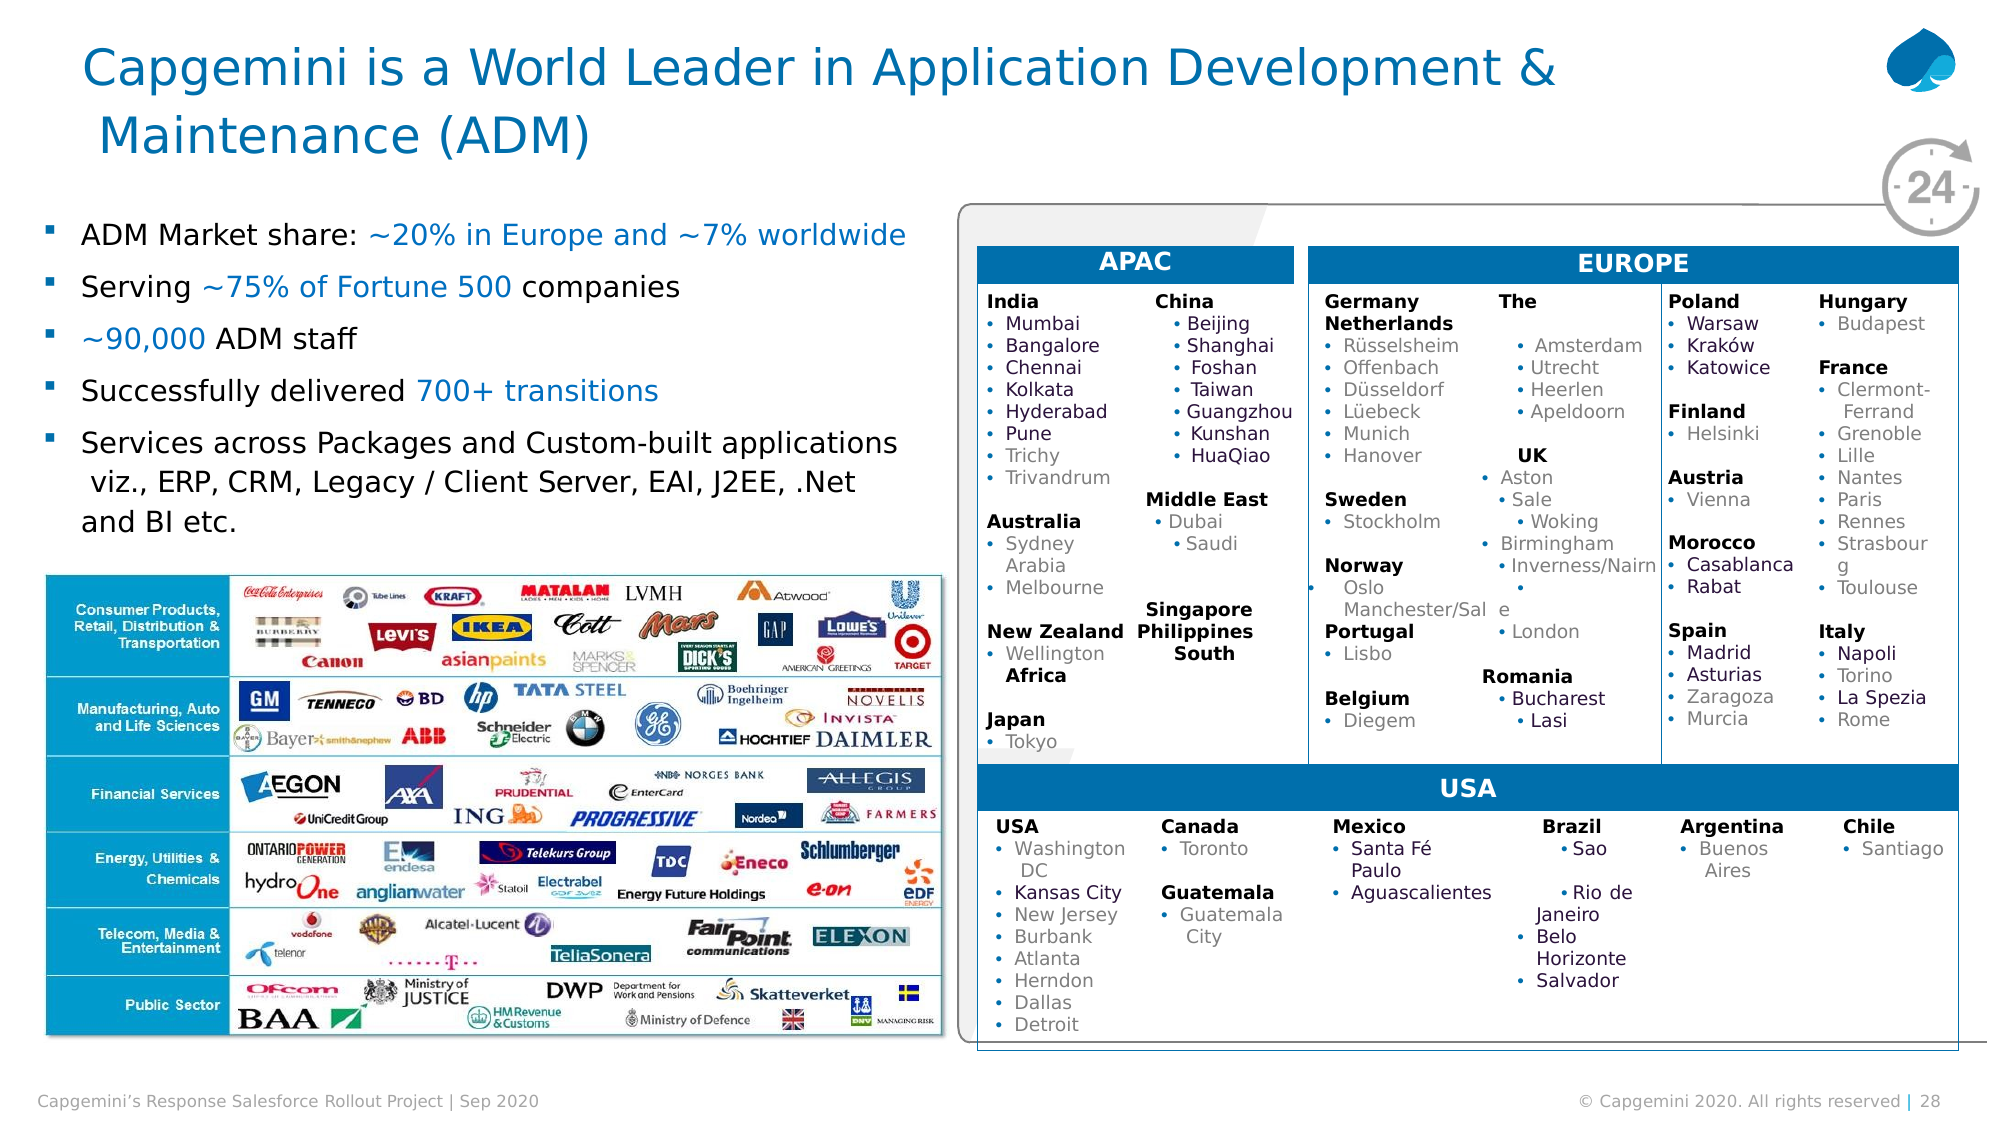

# Capgemini is a World Leader in Application Development &  Maintenance (ADM)

ADM Market share: ~20% in Europe and ~7% worldwide
Serving ~75% of Fortune 500 companies
~90,000 ADM staff
Successfully delivered 700+ transitions
Services across Packages and Custom-built applications  viz., ERP, CRM, Legacy / Client Server, EAI, J2EE, .Net  and BI etc.

| APAC |  |  | EUROPE |  |  |
| --- | --- | --- | --- | --- | --- |
| India China Mumbai • Beijing Bangalore • Shanghai Chennai • Foshan Kolkata • Taiwan Hyderabad • Guangzhou Pune • Kunshan Trichy • HuaQiao Trivandrum Middle East Australia • Dubai Sydney • Saudi Arabia Melbourne Singapore New Zealand Philippines Wellington South Africa Japan Tokyo |  |  | Germany The Netherlands Rüsselsheim • Amsterdam Offenbach • Utrecht Düsseldorf • Heerlen Lüebeck • Apeldoorn Munich Hanover UK Aston Sweden • Sale Stockholm • Woking Birmingham Norway • Inverness/Nairn Oslo • Manchester/Sal e Portugal • London Lisbo Romania Belgium • Bucharest Diegem • Lasi | Poland Warsaw Kraków Katowice Finland Helsinki Austria Vienna Morocco Casablanca Rabat Spain Madrid Asturias Zaragoza Murcia | Hungary Budapest France Clermont- Ferrand Grenoble Lille Nantes Paris Rennes Strasbourg Toulouse Italy Napoli Torino La Spezia Rome |
| USA |  |  |  |  |  |
| USA Washington DC Kansas City New Jersey Burbank Atlanta Herndon Dallas Detroit | Canada Toronto Guatemala Guatemala City |  | Mexico Brazil Santa Fé • Sao Paulo Aguascalientes • Rio de Janeiro Belo Horizonte Salvador | Argentina Buenos Aires | Chile Santiago |

Capgemini’s Response Salesforce Rollout Project | Sep 2020
© Capgemini 2020. All rights reserved | 28